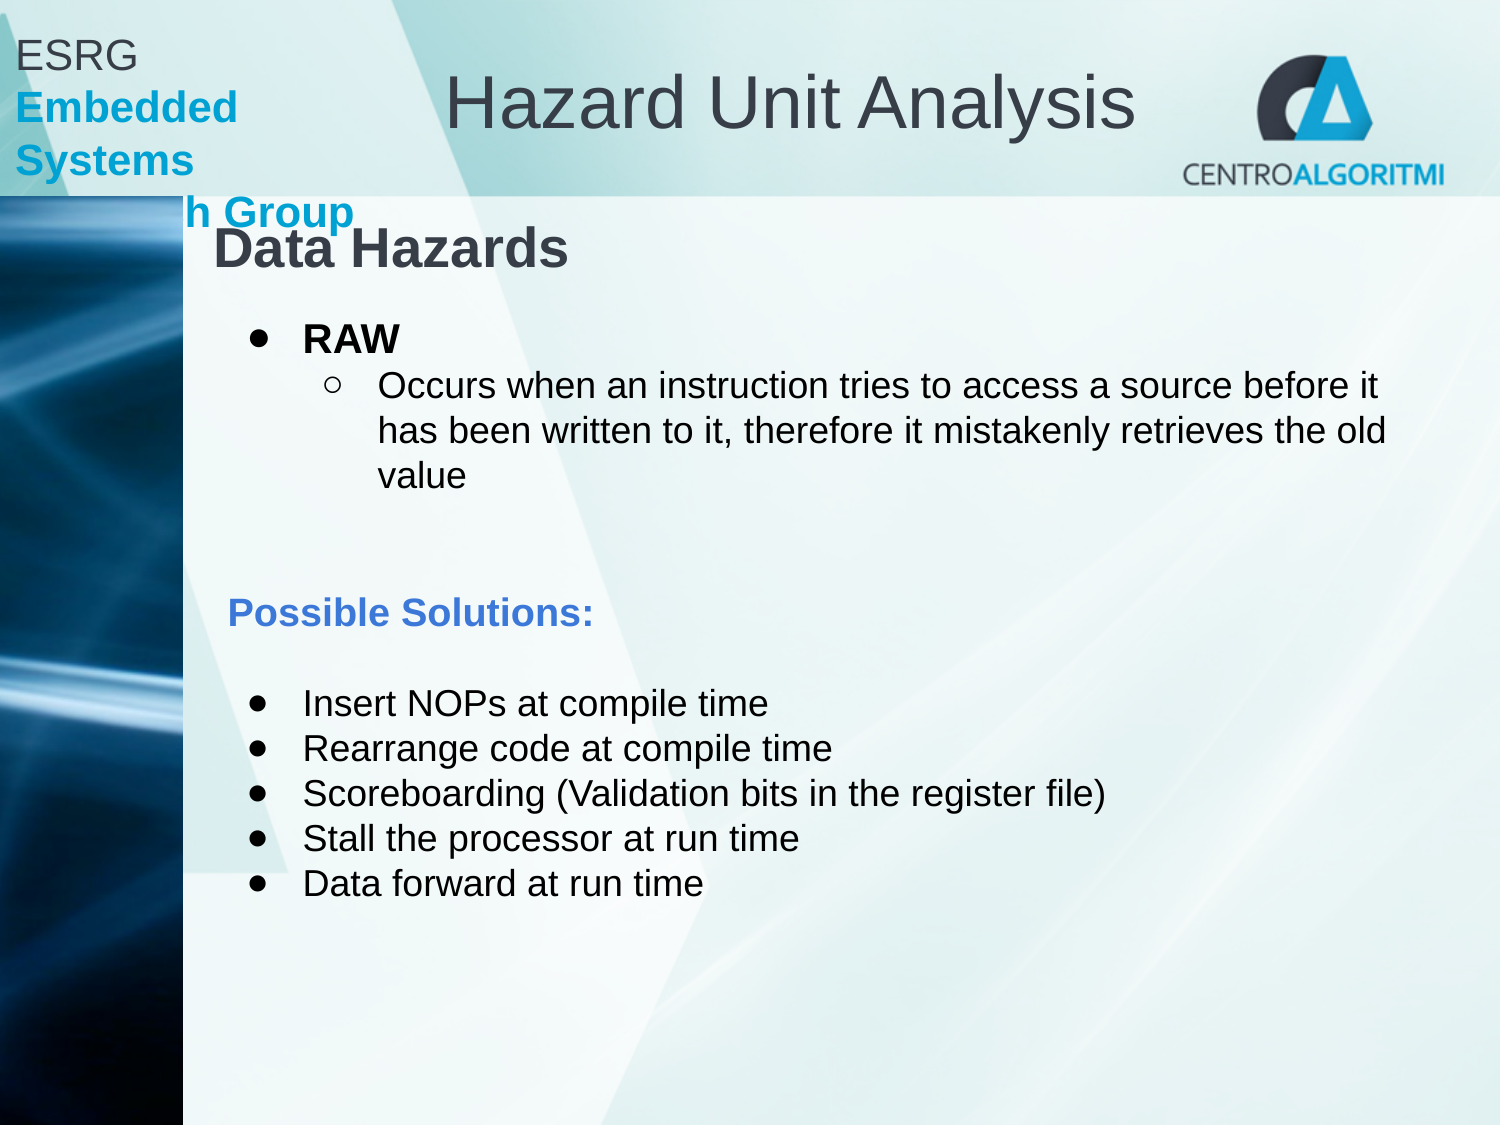

Hazard Unit Analysis
Data Hazards
RAW
Occurs when an instruction tries to access a source before it has been written to it, therefore it mistakenly retrieves the old value

Possible Solutions:

Insert NOPs at compile time
Rearrange code at compile time
Scoreboarding (Validation bits in the register file)
Stall the processor at run time
Data forward at run time